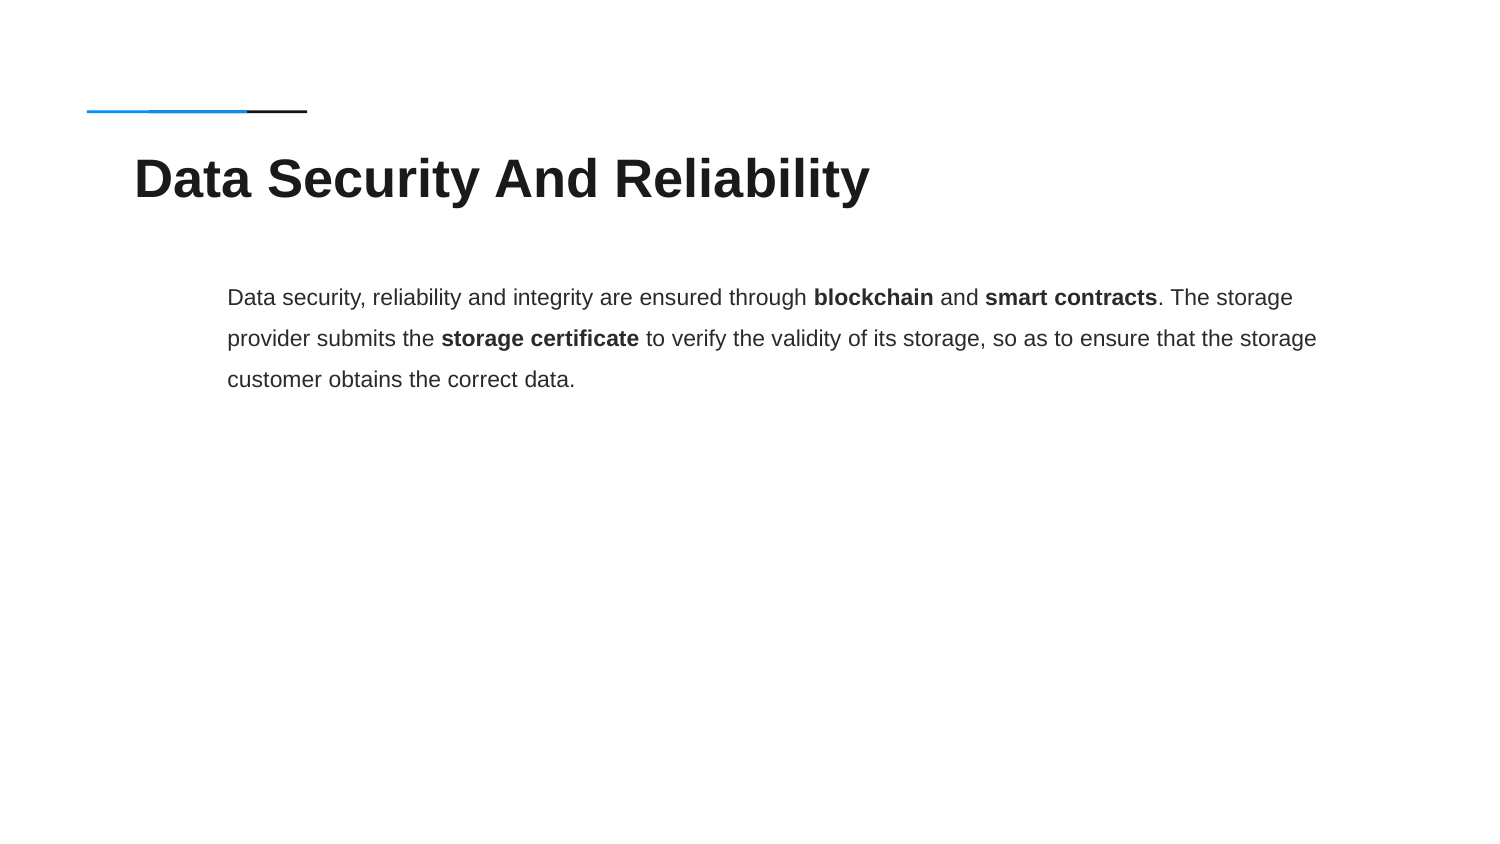

Data Security And Reliability
Data security, reliability and integrity are ensured through blockchain and smart contracts. The storage provider submits the storage certificate to verify the validity of its storage, so as to ensure that the storage customer obtains the correct data.